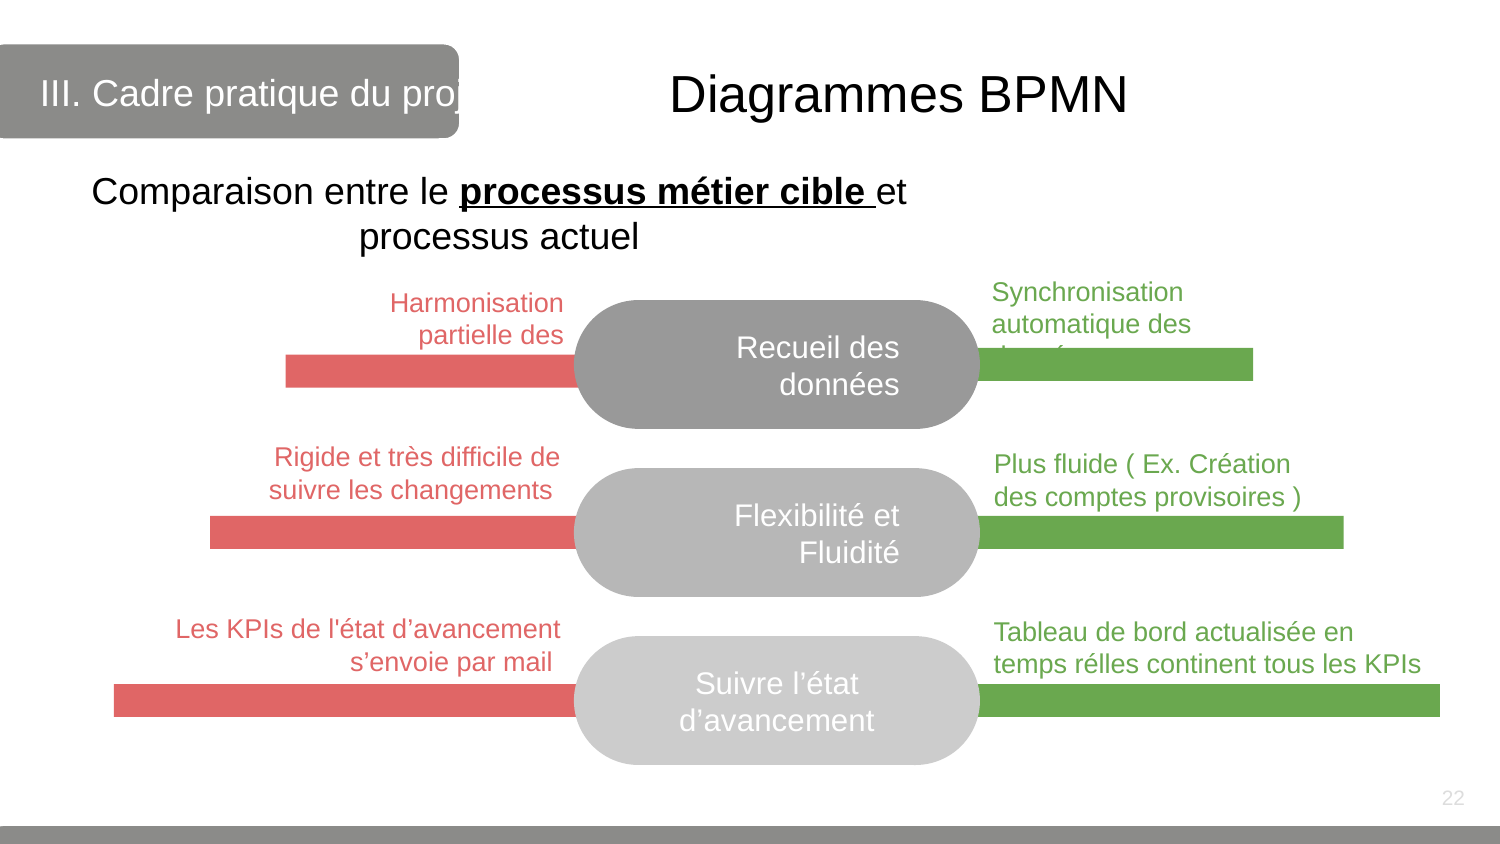

# Diagrammes BPMN
III. Cadre pratique du projet
Comparaison entre le processus métier cible et processus actuel
Synchronisation automatique des données

Harmonisation partielle des données

Recueil des données
Rigide et très difficile de suivre les changements

Plus fluide ( Ex. Création des comptes provisoires )

Flexibilité et Fluidité
Les KPIs de l'état d’avancement s’envoie par mail

Tableau de bord actualisée en temps rélles continent tous les KPIs

Suivre l’état d’avancement
22